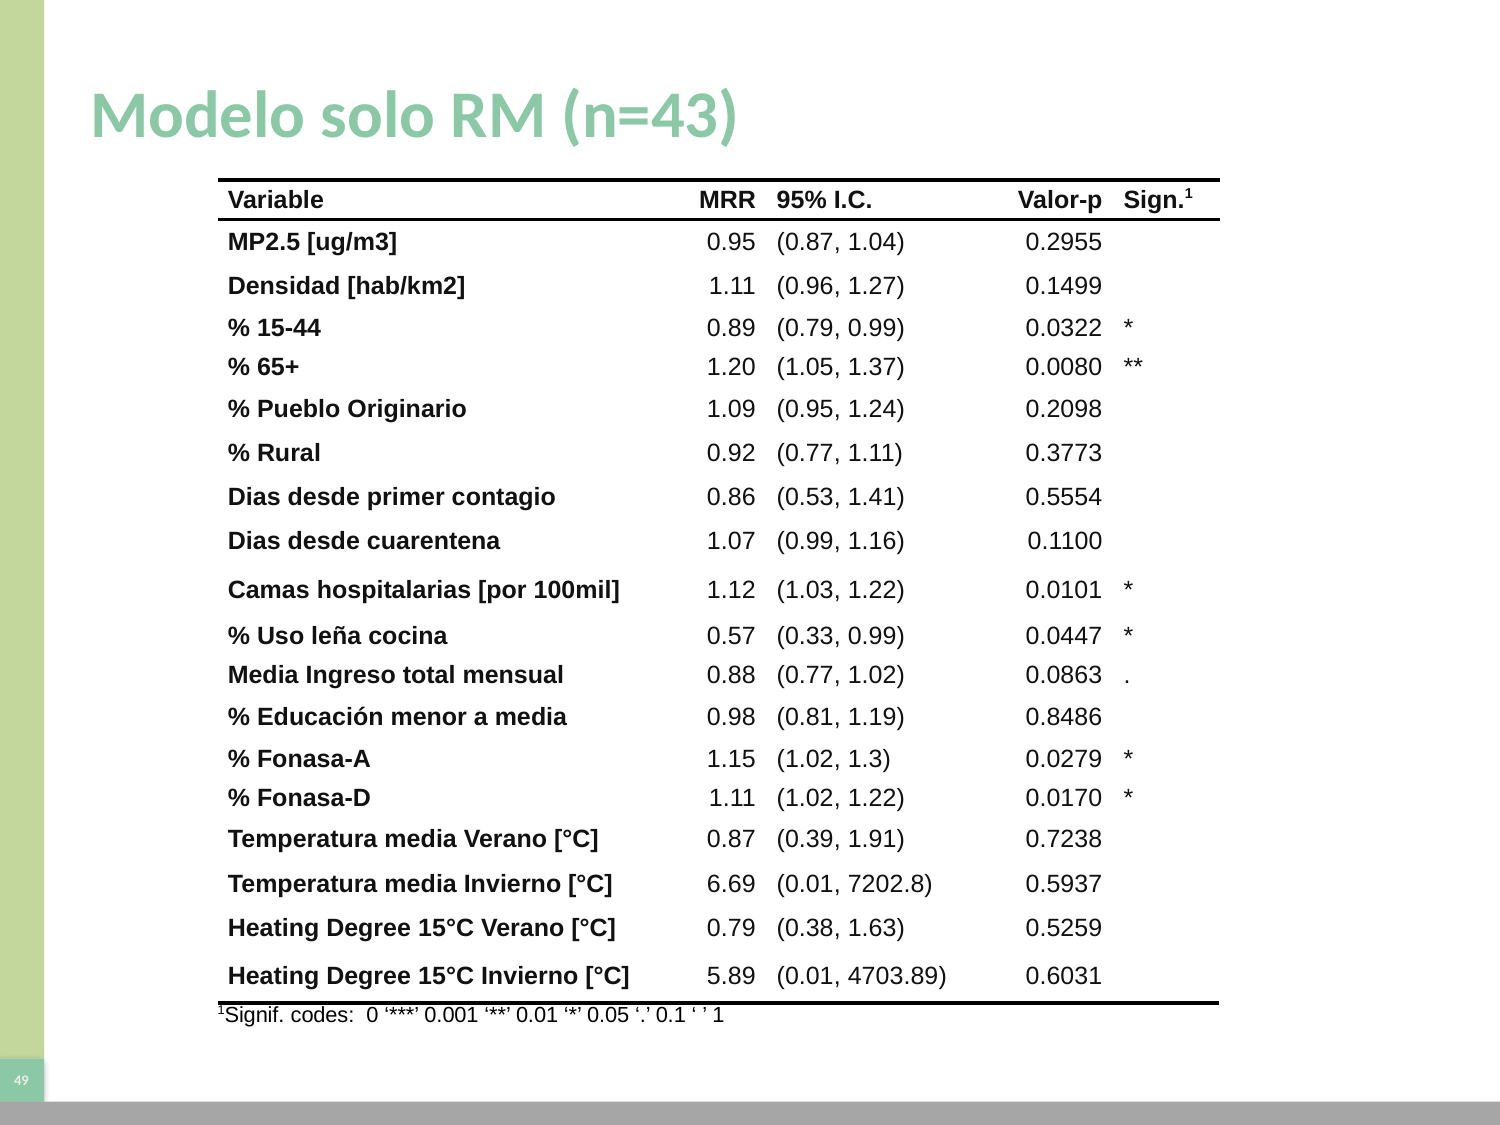

# Modelo solo RM (n=43)
| Variable | MRR | 95% I.C. | Valor-p | Sign.1 |
| --- | --- | --- | --- | --- |
| MP2.5 [ug/m3] | 0.95 | (0.87, 1.04) | 0.2955 |  |
| Densidad [hab/km2] | 1.11 | (0.96, 1.27) | 0.1499 |  |
| % 15-44 | 0.89 | (0.79, 0.99) | 0.0322 | \* |
| % 65+ | 1.20 | (1.05, 1.37) | 0.0080 | \*\* |
| % Pueblo Originario | 1.09 | (0.95, 1.24) | 0.2098 |  |
| % Rural | 0.92 | (0.77, 1.11) | 0.3773 |  |
| Dias desde primer contagio | 0.86 | (0.53, 1.41) | 0.5554 |  |
| Dias desde cuarentena | 1.07 | (0.99, 1.16) | 0.1100 |  |
| Camas hospitalarias [por 100mil] | 1.12 | (1.03, 1.22) | 0.0101 | \* |
| % Uso leña cocina | 0.57 | (0.33, 0.99) | 0.0447 | \* |
| Media Ingreso total mensual | 0.88 | (0.77, 1.02) | 0.0863 | . |
| % Educación menor a media | 0.98 | (0.81, 1.19) | 0.8486 |  |
| % Fonasa-A | 1.15 | (1.02, 1.3) | 0.0279 | \* |
| % Fonasa-D | 1.11 | (1.02, 1.22) | 0.0170 | \* |
| Temperatura media Verano [°C] | 0.87 | (0.39, 1.91) | 0.7238 |  |
| Temperatura media Invierno [°C] | 6.69 | (0.01, 7202.8) | 0.5937 |  |
| Heating Degree 15°C Verano [°C] | 0.79 | (0.38, 1.63) | 0.5259 |  |
| Heating Degree 15°C Invierno [°C] | 5.89 | (0.01, 4703.89) | 0.6031 |  |
| 1Signif. codes: 0 ‘\*\*\*’ 0.001 ‘\*\*’ 0.01 ‘\*’ 0.05 ‘.’ 0.1 ‘ ’ 1 |  |  |  |  |